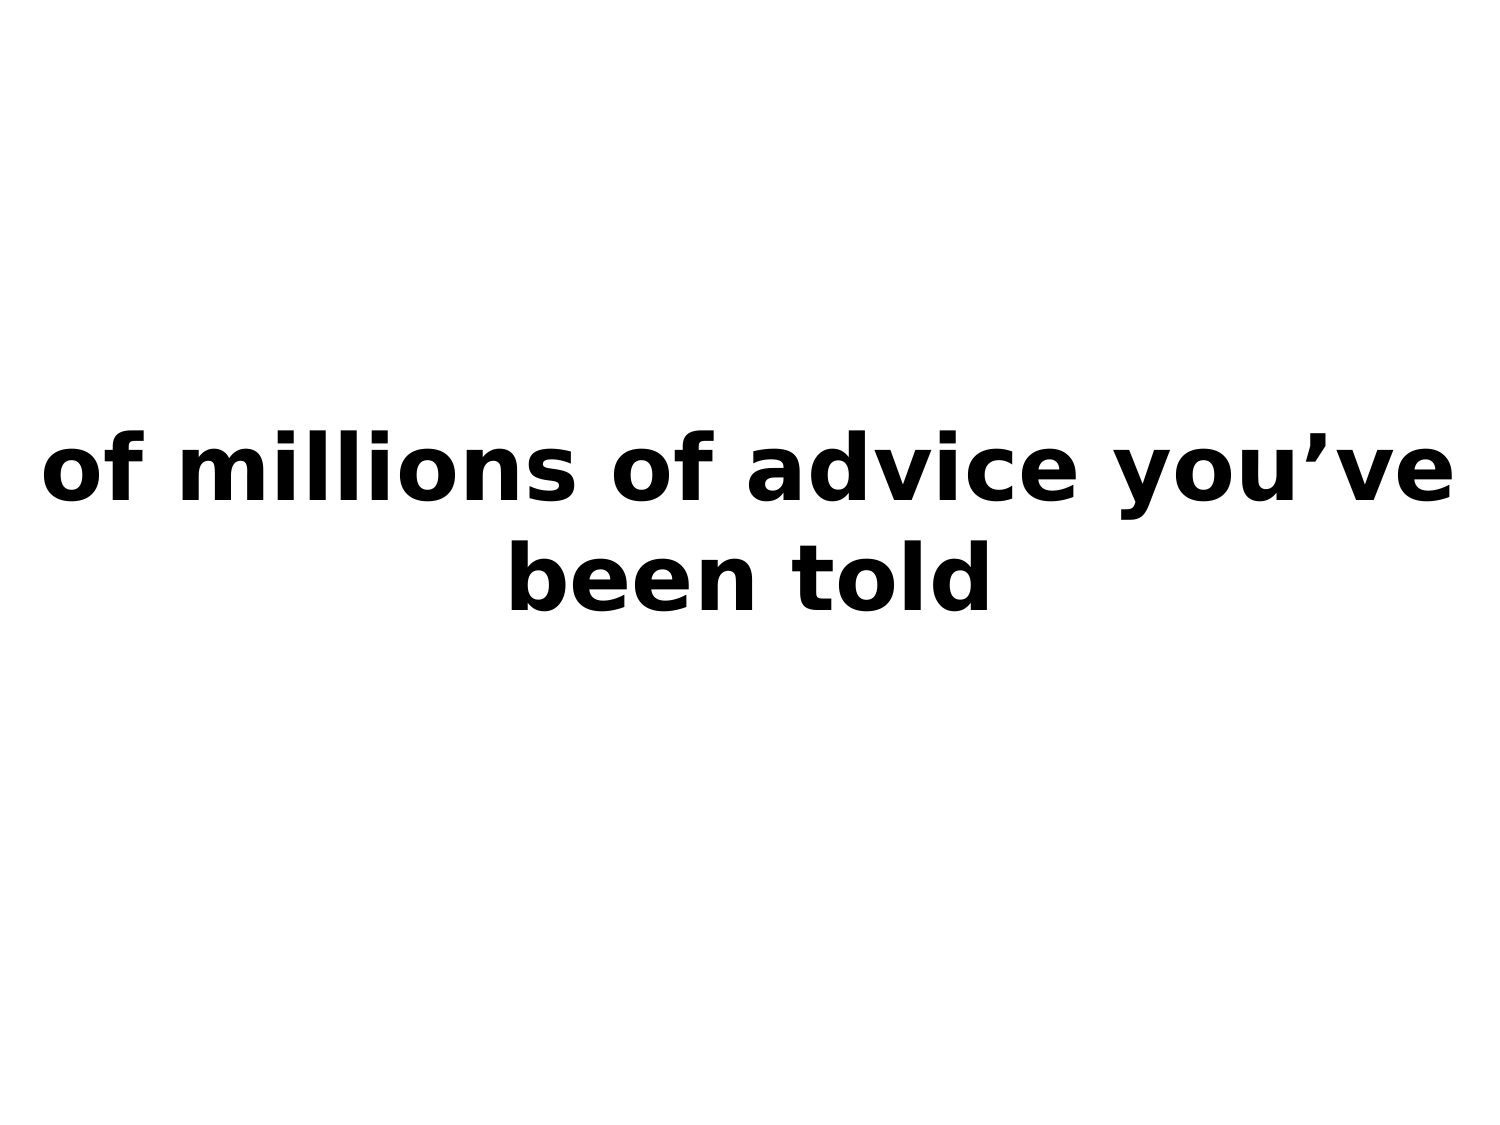

of millions of advice you’ve been told